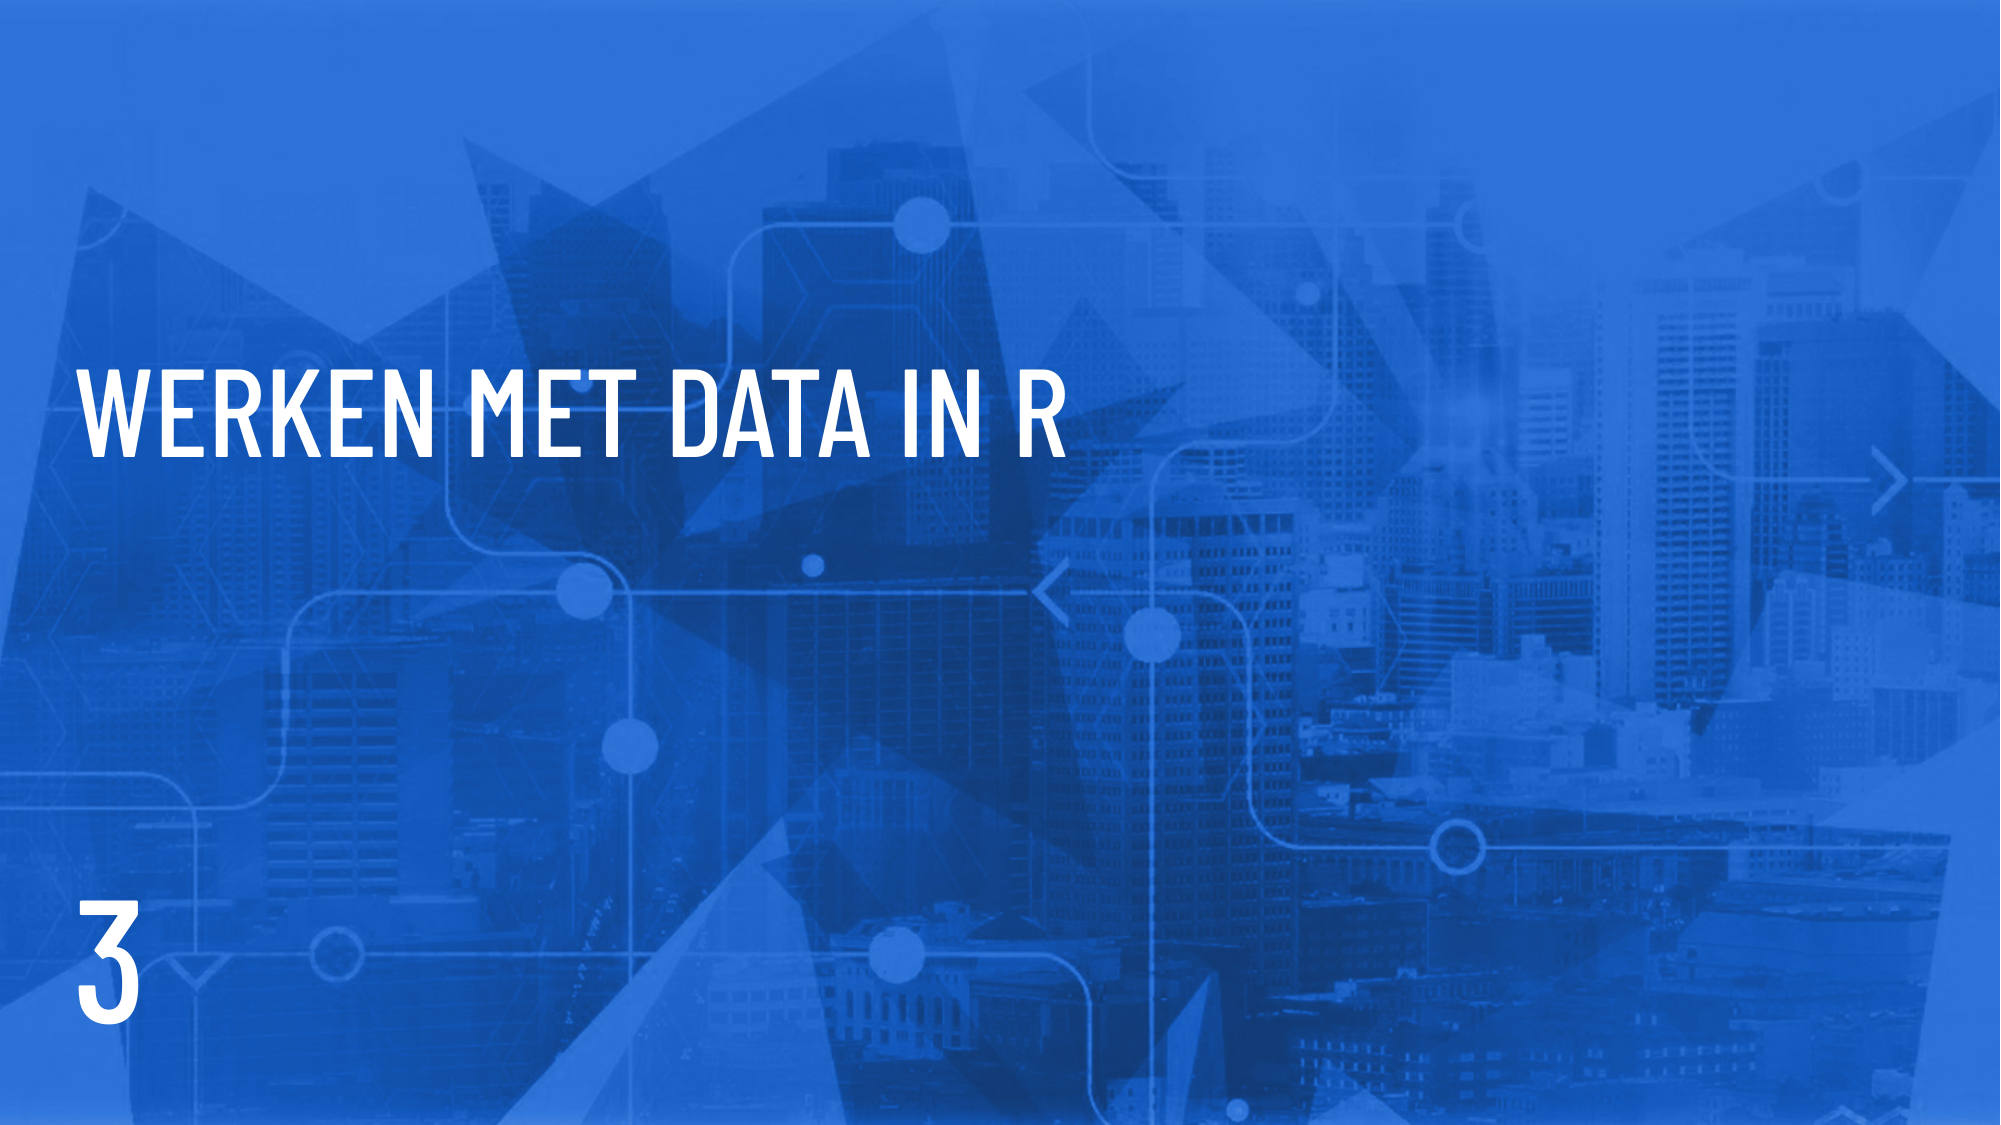

# Werken met Data in r
3